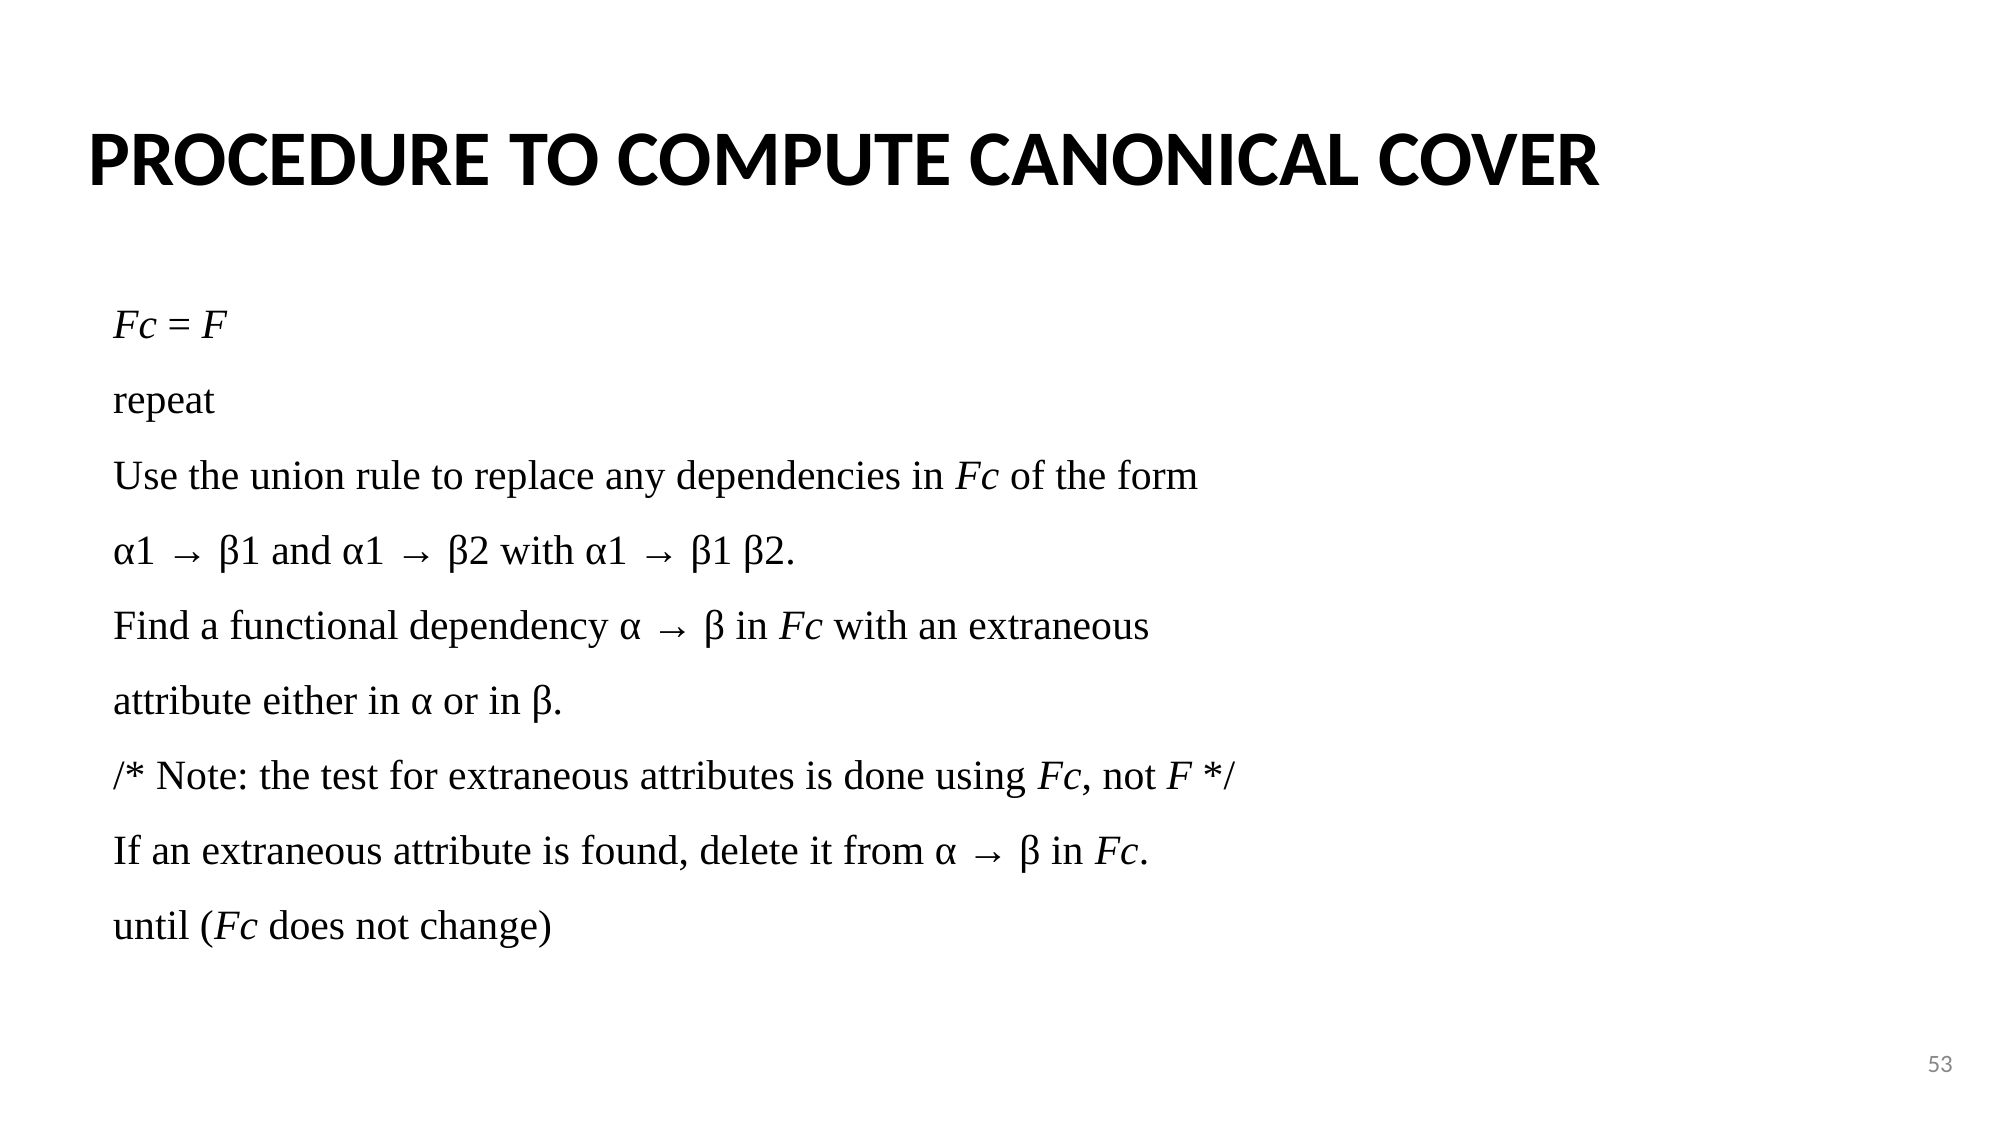

# PROCEDURE TO COMPUTE CANONICAL COVER
Fc = F
repeat
Use the union rule to replace any dependencies in Fc of the form
α1 → β1 and α1 → β2 with α1 → β1 β2.
Find a functional dependency α → β in Fc with an extraneous
attribute either in α or in β.
/* Note: the test for extraneous attributes is done using Fc, not F */
If an extraneous attribute is found, delete it from α → β in Fc.
until (Fc does not change)
53